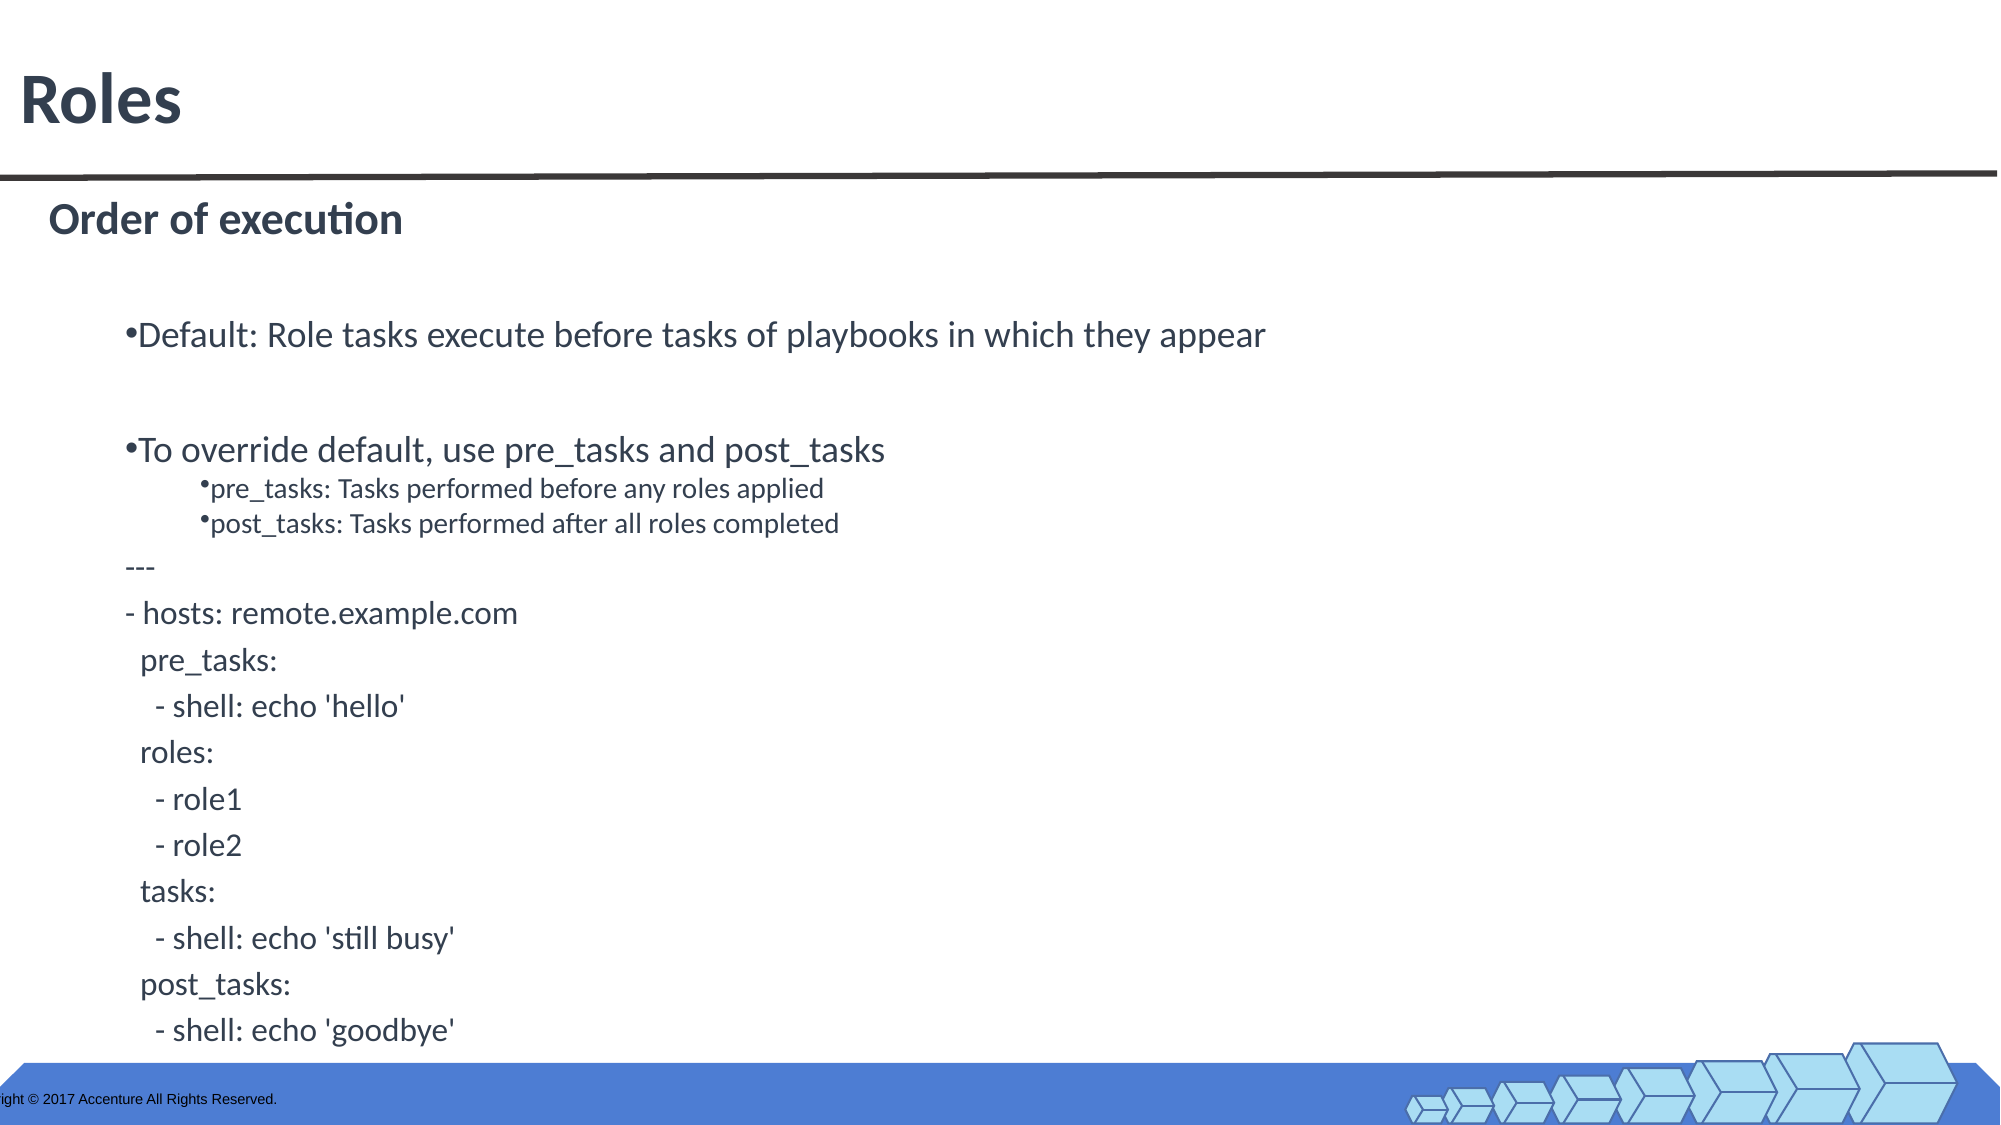

# Roles
Order of execution

Default: Role tasks execute before tasks of playbooks in which they appear

To override default, use pre_tasks and post_tasks
pre_tasks: Tasks performed before any roles applied
post_tasks: Tasks performed after all roles completed
---
- hosts: remote.example.com
  pre_tasks:
    - shell: echo 'hello'
  roles:
    - role1
    - role2
  tasks:
    - shell: echo 'still busy'
  post_tasks:
    - shell: echo 'goodbye'